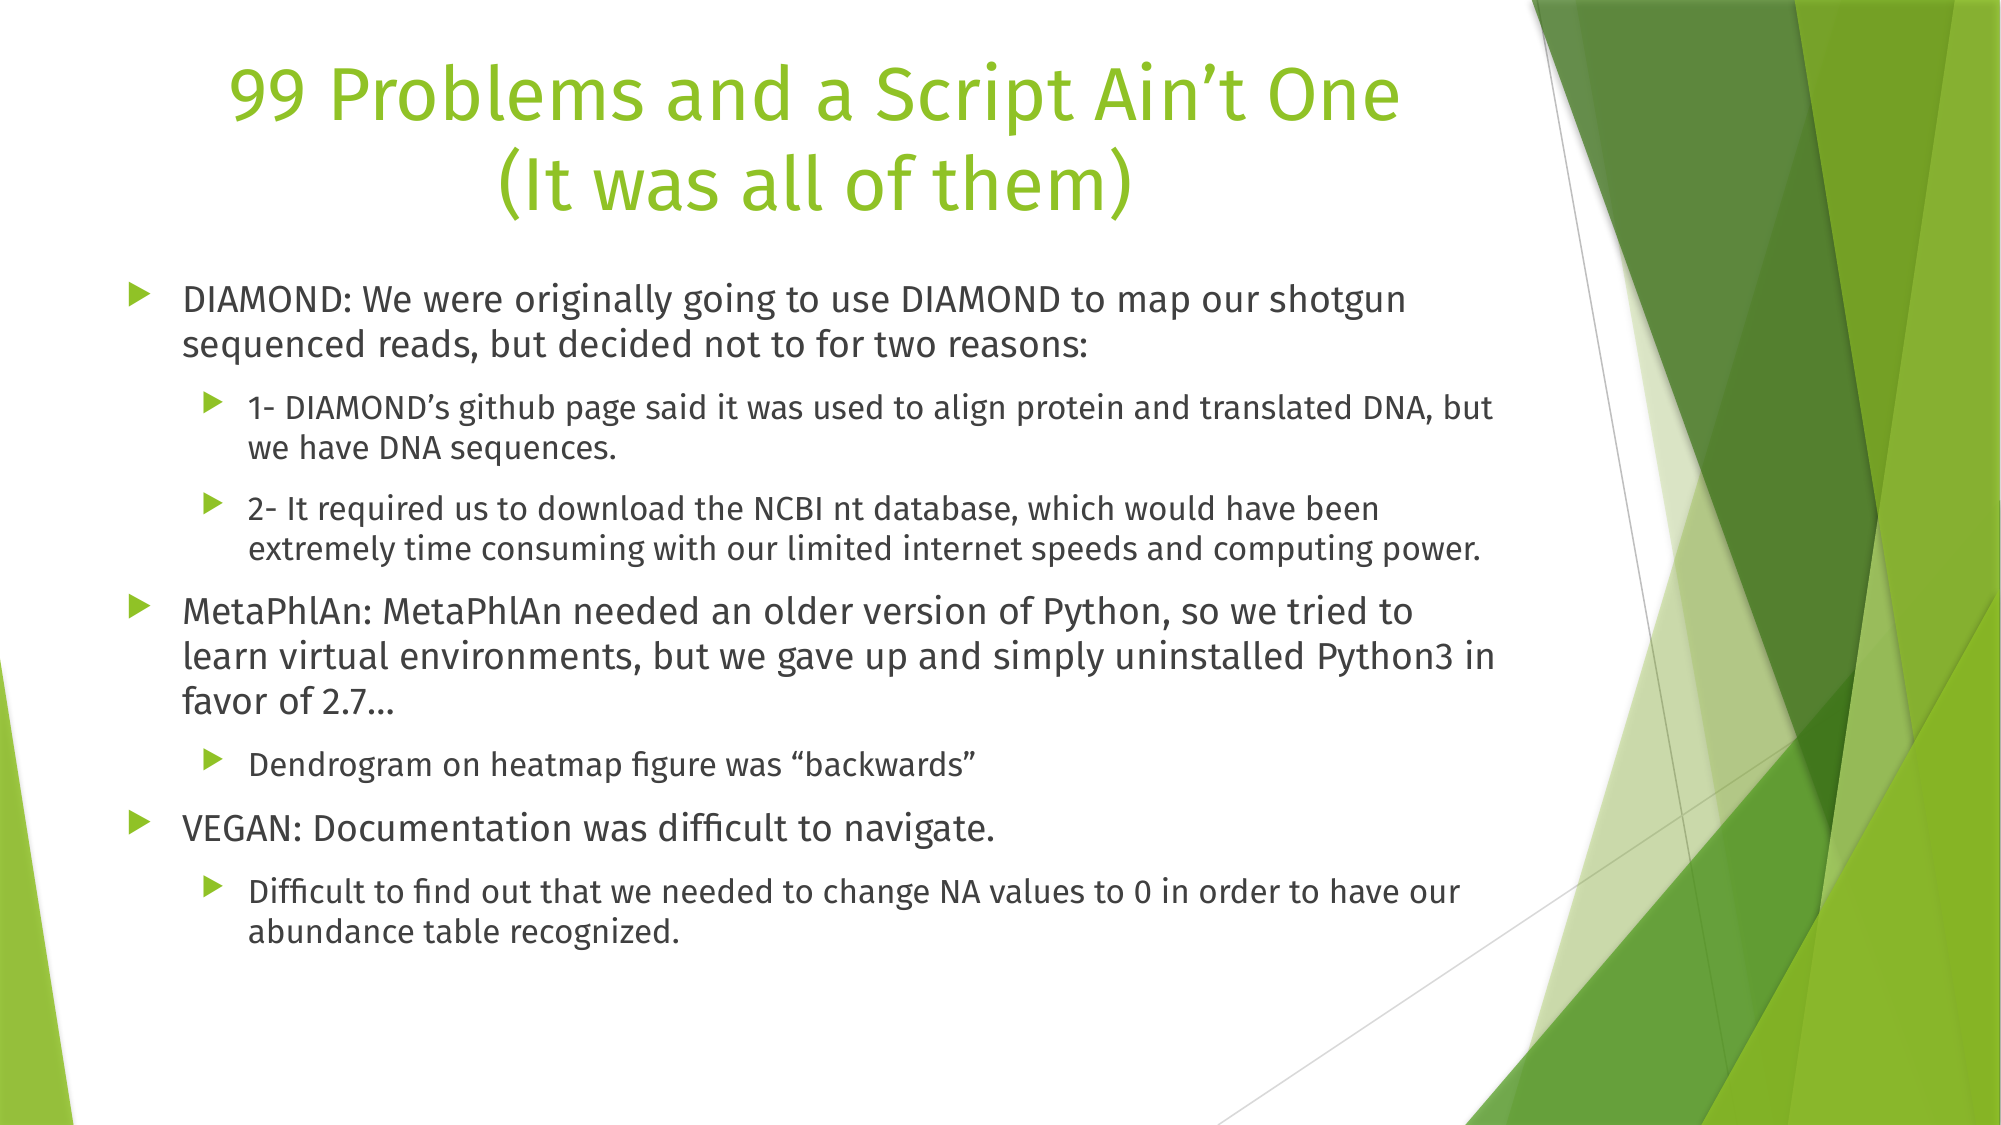

# 99 Problems and a Script Ain’t One (It was all of them)
DIAMOND: We were originally going to use DIAMOND to map our shotgun sequenced reads, but decided not to for two reasons:
1- DIAMOND’s github page said it was used to align protein and translated DNA, but we have DNA sequences.
2- It required us to download the NCBI nt database, which would have been extremely time consuming with our limited internet speeds and computing power.
MetaPhlAn: MetaPhlAn needed an older version of Python, so we tried to learn virtual environments, but we gave up and simply uninstalled Python3 in favor of 2.7…
Dendrogram on heatmap figure was “backwards”
VEGAN: Documentation was difficult to navigate.
Difficult to find out that we needed to change NA values to 0 in order to have our abundance table recognized.